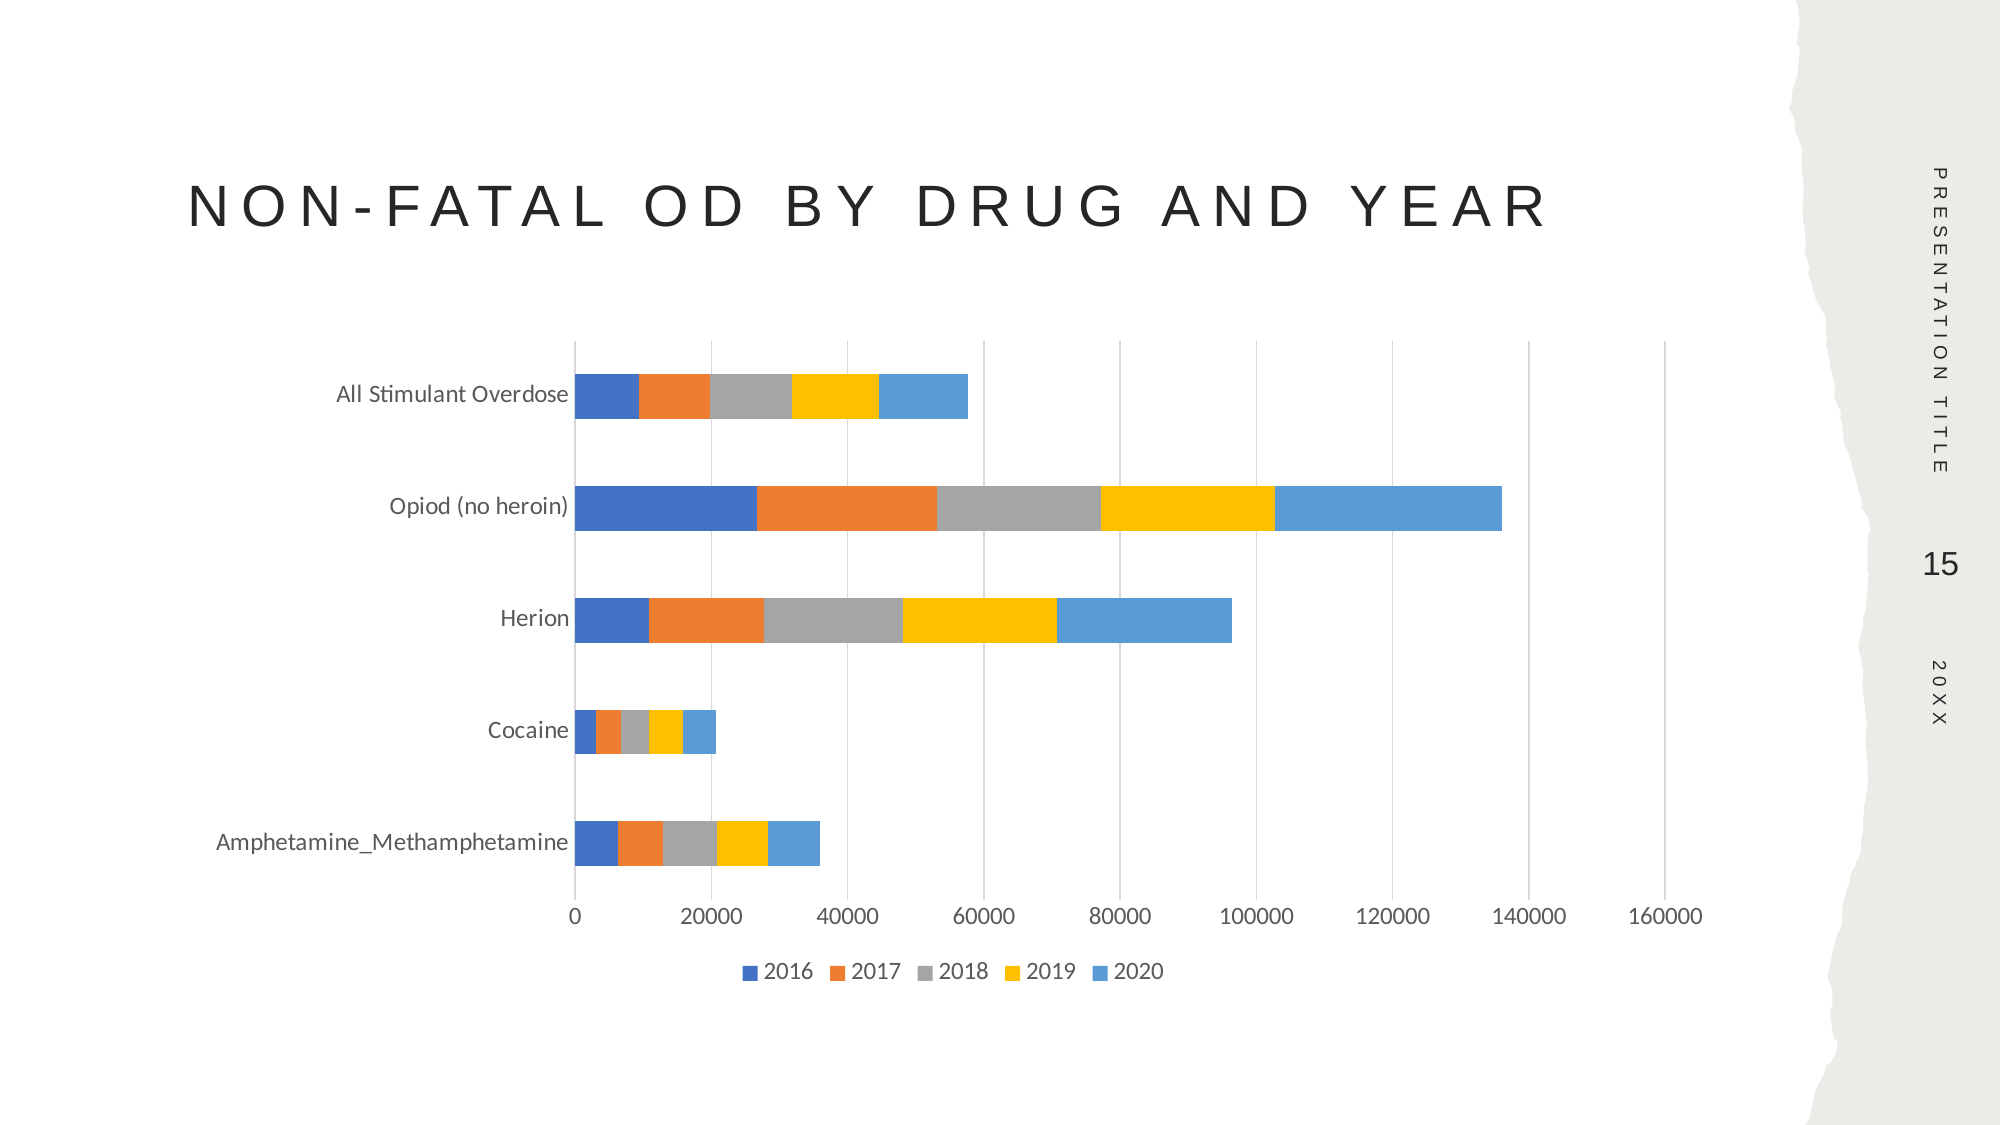

# Non-fatal OD by drug and year
PRESENTATION TITLE

### Chart

| Category | 2016 | 2017 | 2018 | 2019 | 2020 |
|---|---|---|---|---|---|
|   Amphetamine_Methamphetamine | 6252.0 | 6633.0 | 7908.0 | 7465.0 | 7706.0 |
|   Cocaine | 3074.0 | 3693.0 | 4006.0 | 5010.0 | 4957.0 |
|   Herion | 10863.0 | 16779.0 | 20530.0 | 22549.0 | 25661.0 |
| Opiod (no heroin) | 26690.0 | 26399.0 | 24059.0 | 25530.0 | 33299.0 |
|   All Stimulant Overdose | 9433.0 | 10357.0 | 12031.0 | 12798.0 | 13018.0 |
15
20XX